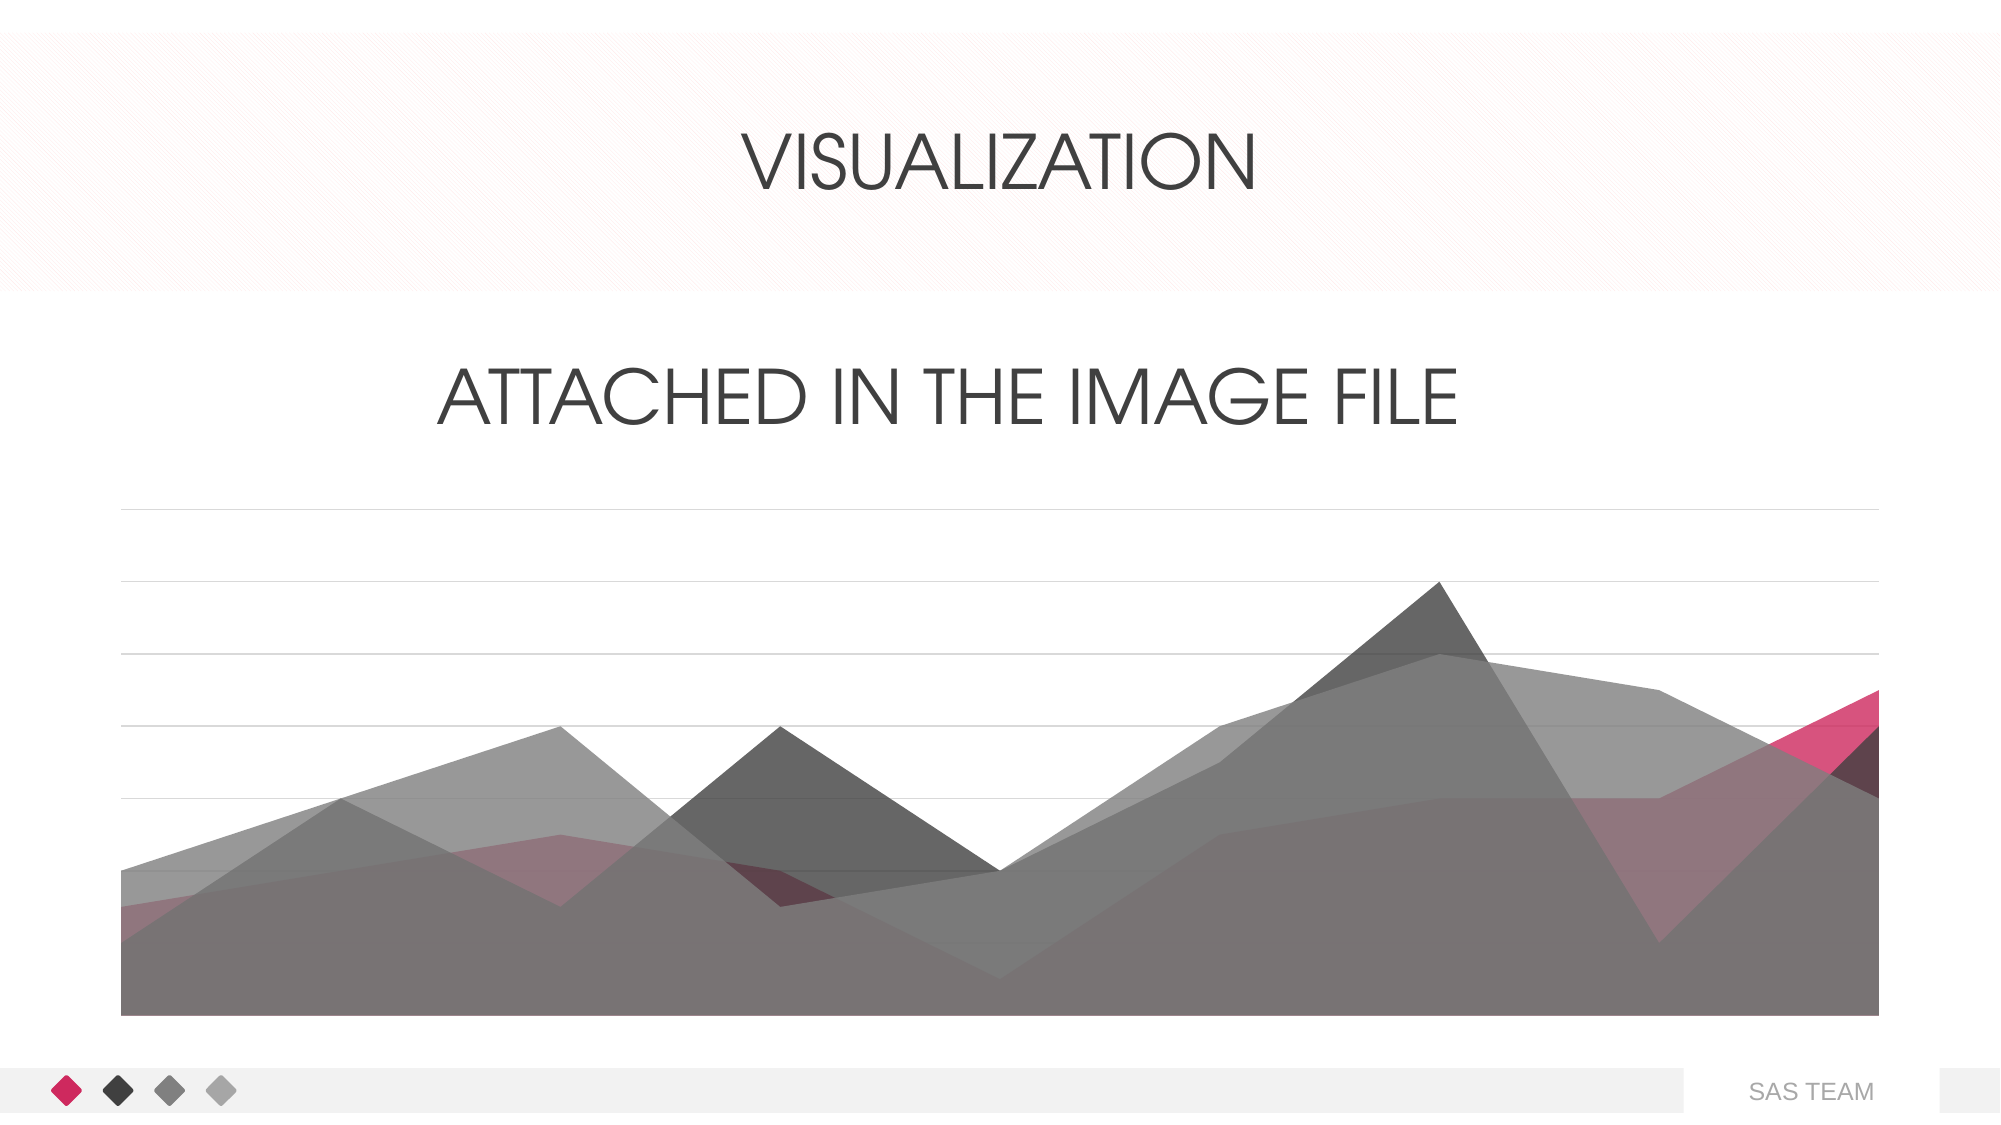

12
# visualization
Attached in the image file

### Chart

| Category | Series 1 | Series 2 | Series 3 |
|---|---|---|---|
| 0.375 | 20.0 | 10.0 | 15.0 |
| 0.41666666666666669 | 30.0 | 30.0 | 20.0 |
| 0.45833333333333331 | 40.0 | 15.0 | 25.0 |
| 0 | 15.0 | 40.0 | 20.0 |
| 0.54166666666666663 | 20.0 | 20.0 | 5.0 |
| 0.58333333333333337 | 40.0 | 35.0 | 25.0 |
| 0.625 | 50.0 | 60.0 | 30.0 |
| 0.66666666666666663 | 45.0 | 10.0 | 30.0 |
| 0.70833333333333337 | 30.0 | 40.0 | 45.0 |
SAS TEAM